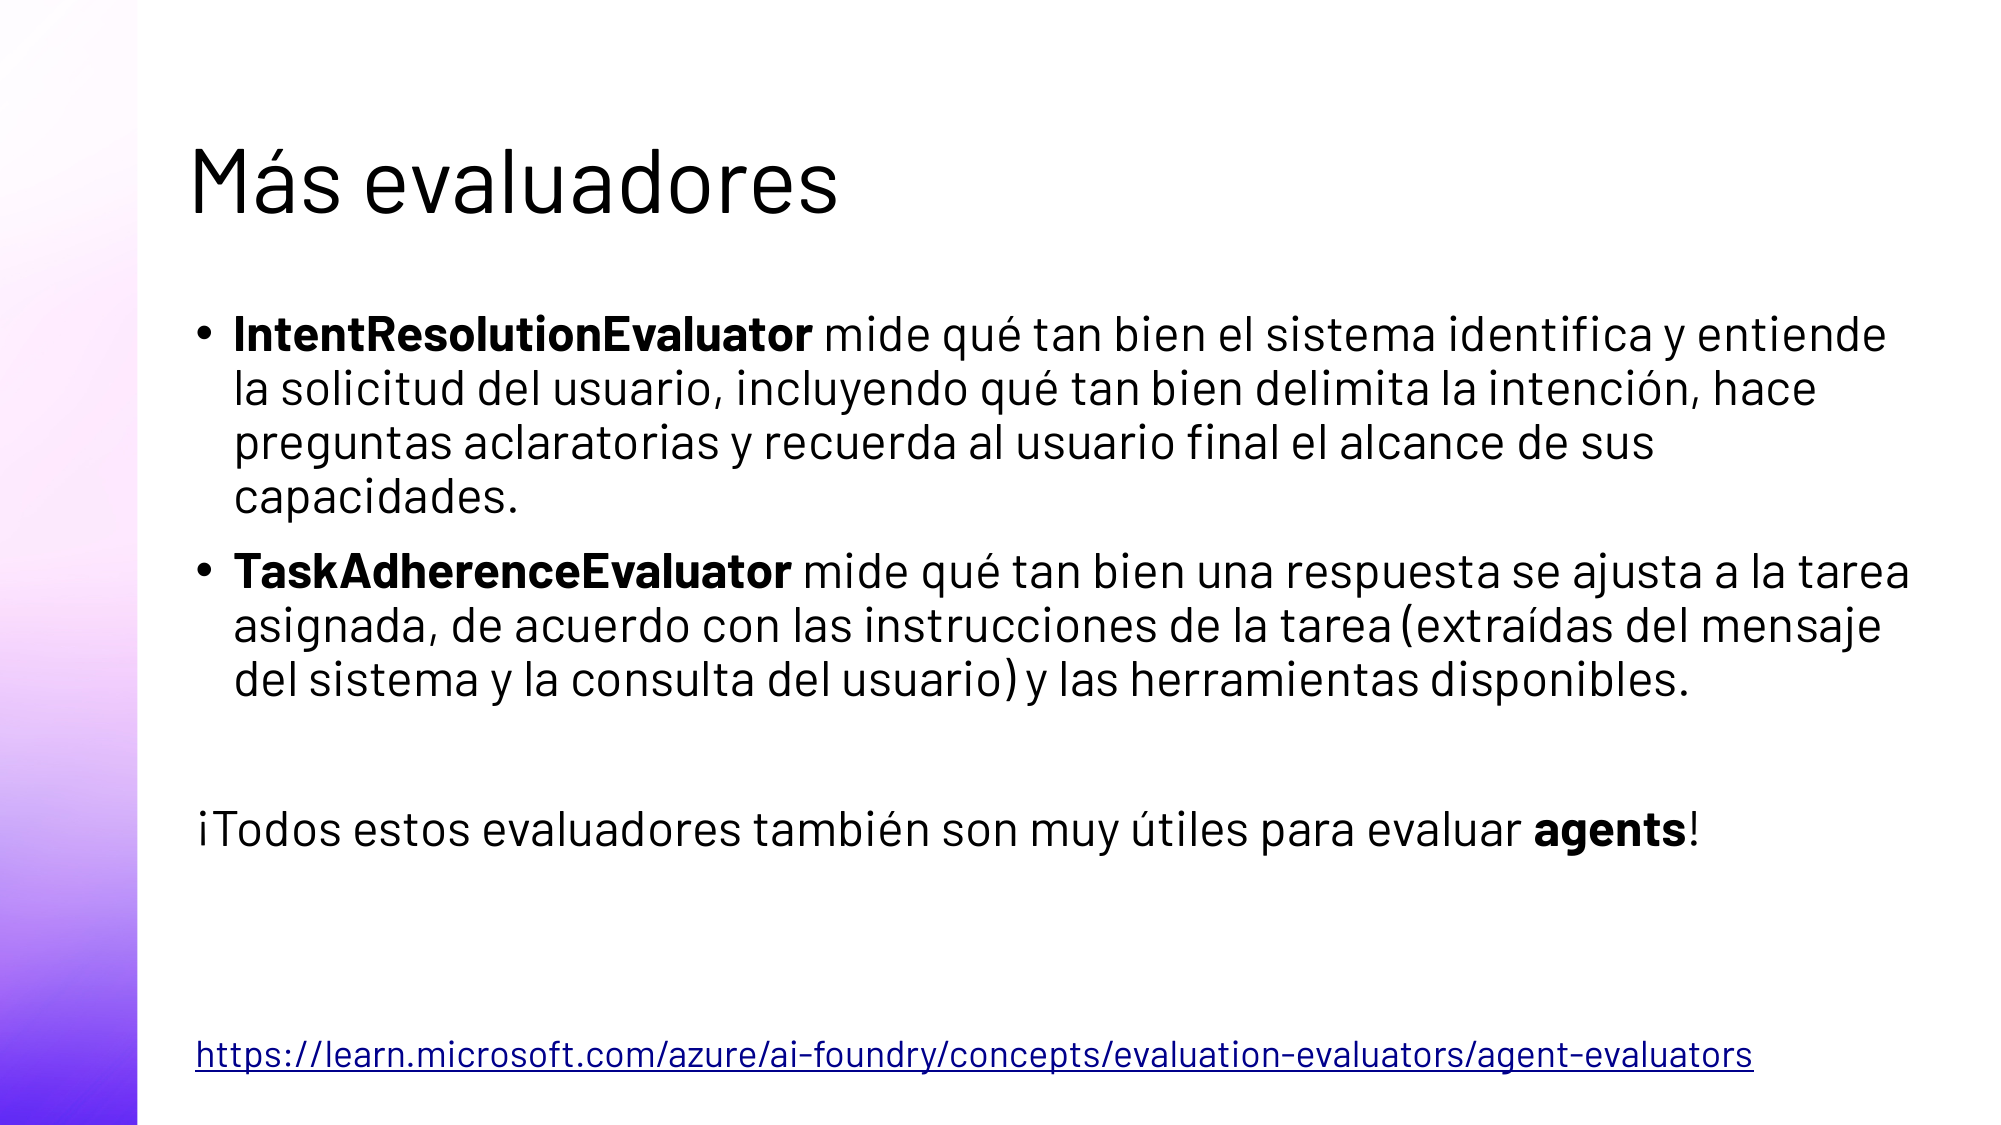

# Más evaluadores
IntentResolutionEvaluator mide qué tan bien el sistema identifica y entiende la solicitud del usuario, incluyendo qué tan bien delimita la intención, hace preguntas aclaratorias y recuerda al usuario final el alcance de sus capacidades.
TaskAdherenceEvaluator mide qué tan bien una respuesta se ajusta a la tarea asignada, de acuerdo con las instrucciones de la tarea (extraídas del mensaje del sistema y la consulta del usuario) y las herramientas disponibles.

¡Todos estos evaluadores también son muy útiles para evaluar agents!

https://learn.microsoft.com/azure/ai-foundry/concepts/evaluation-evaluators/agent-evaluators